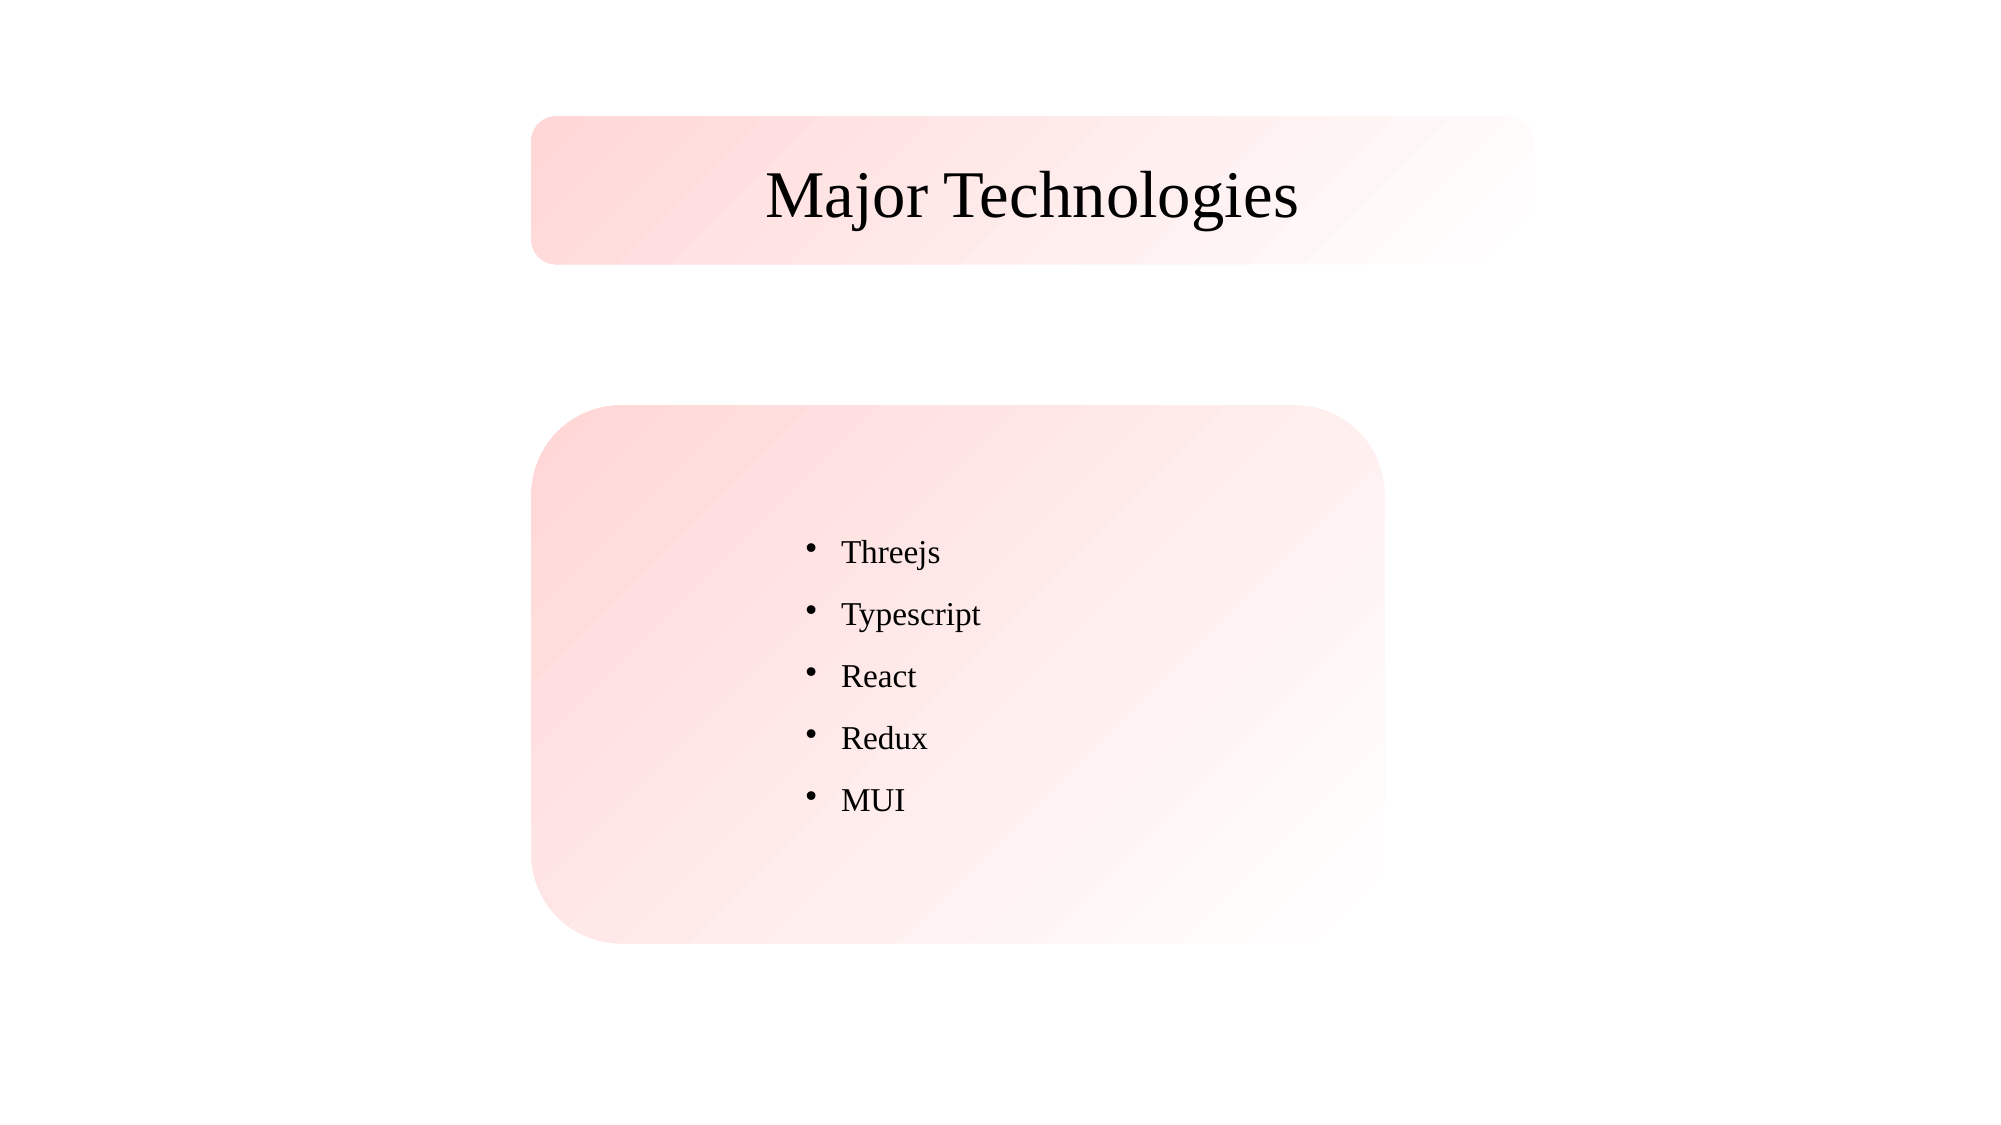

Major Technologies

Threejs
Typescript
React
Redux
MUI